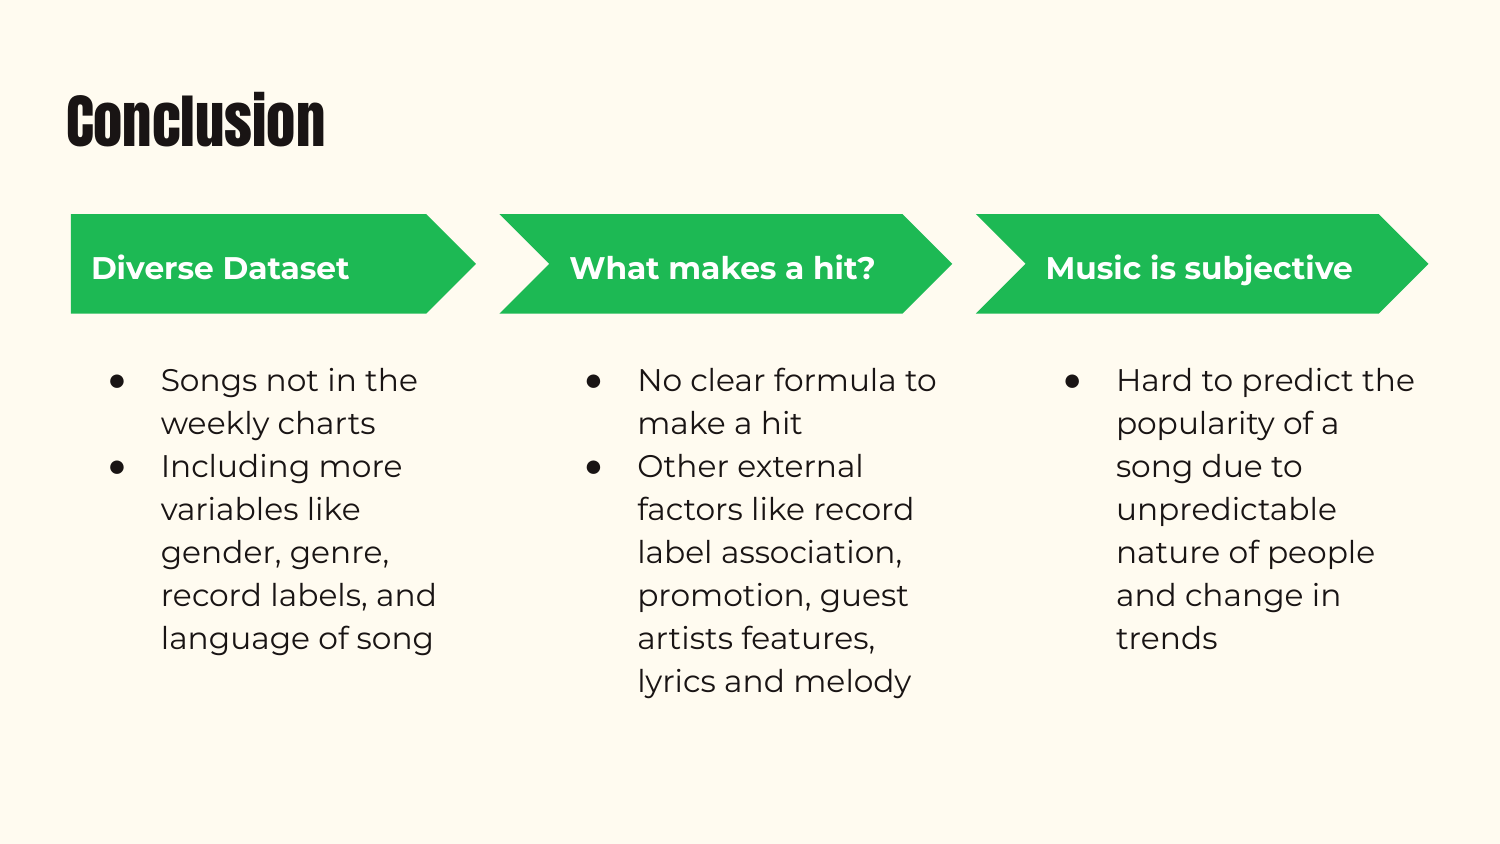

# Conclusion
Diverse Dataset
What makes a hit?
Music is subjective
Songs not in the weekly charts
Including more variables like gender, genre, record labels, and language of song

No clear formula to make a hit
Other external factors like record label association, promotion, guest artists features, lyrics and melody
Hard to predict the popularity of a song due to unpredictable nature of people and change in trends